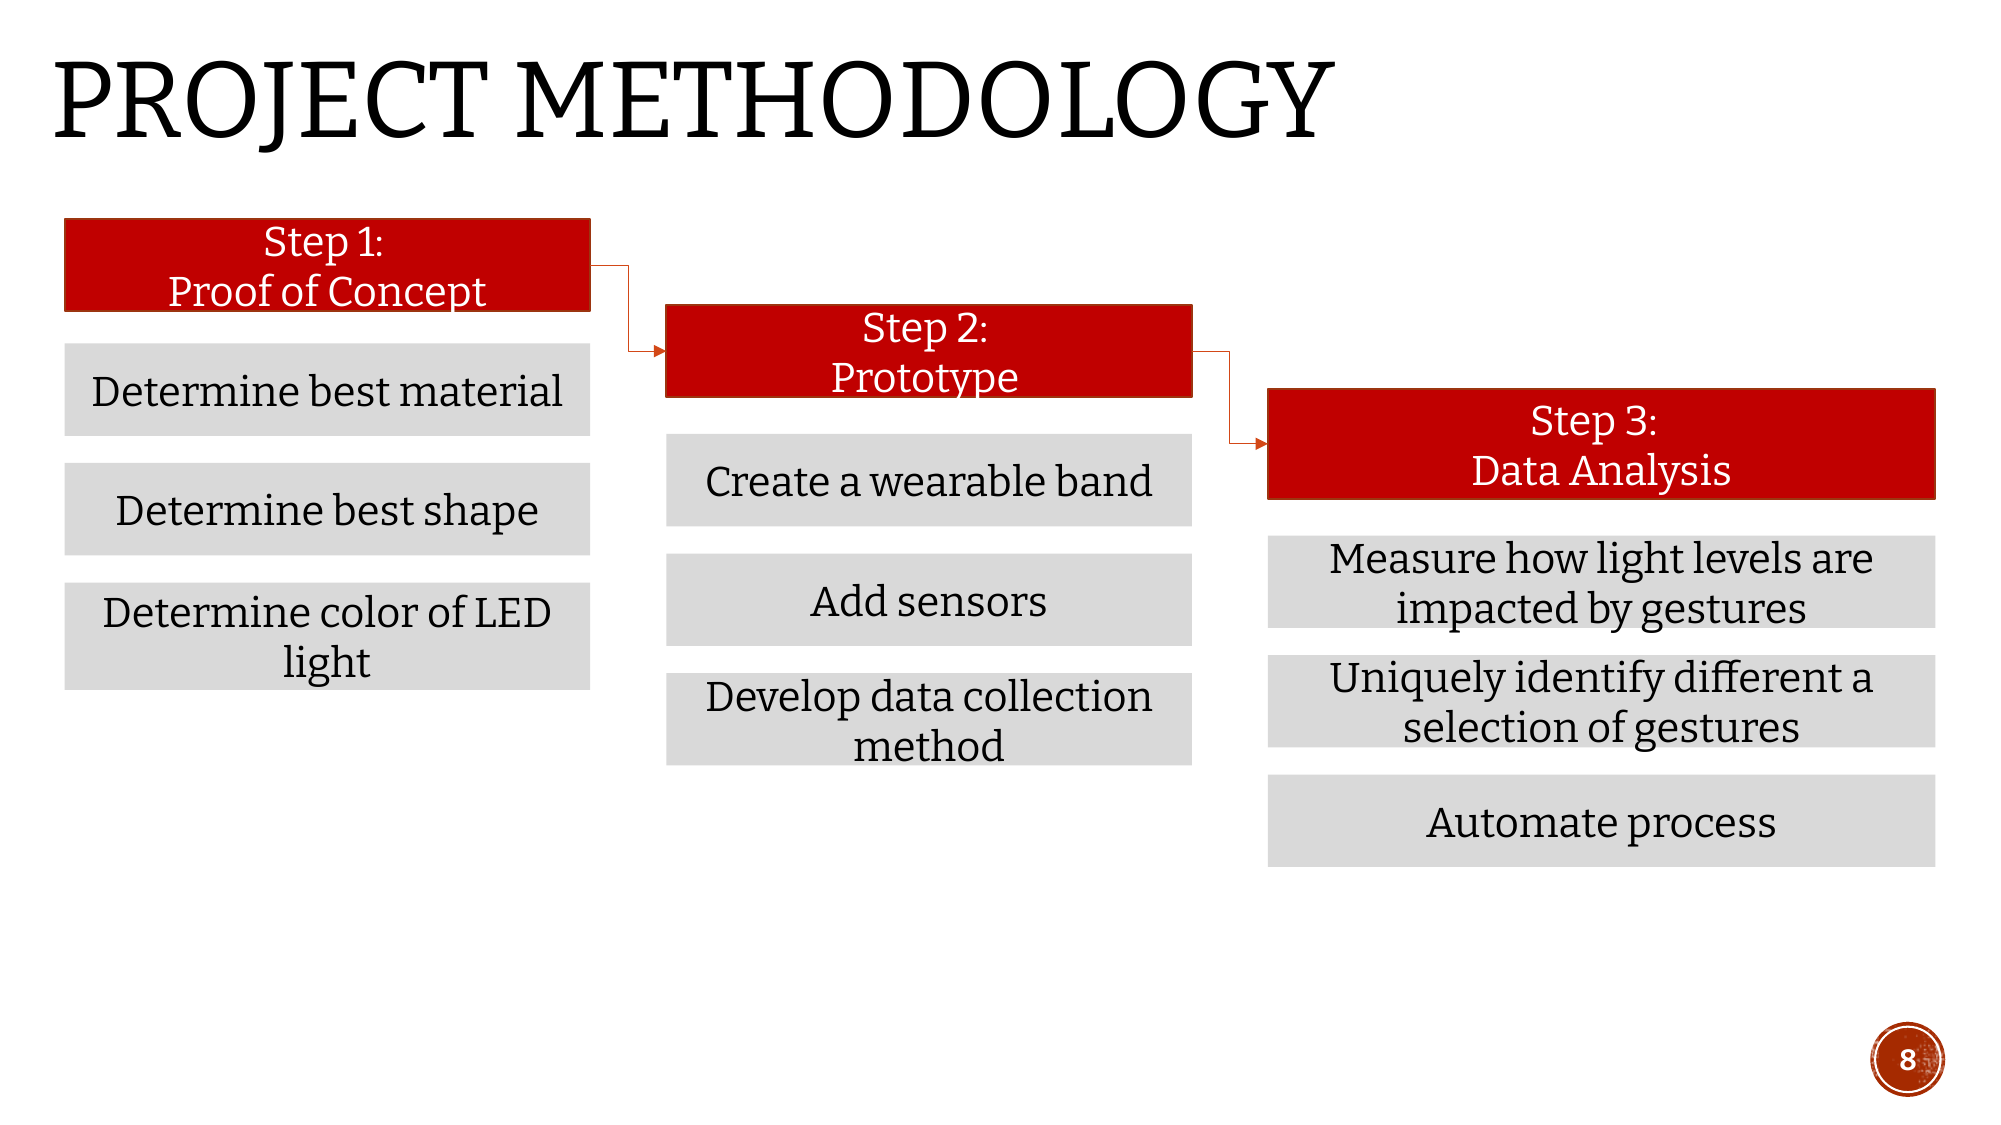

# PROJECT METHODOLOGY
Step 1:
Proof of Concept
Step 2:
Prototype
Determine best material
Step 3:
Data Analysis
Create a wearable band
Determine best shape
Measure how light levels are impacted by gestures
Add sensors
Determine color of LED light
Uniquely identify different a selection of gestures
Develop data collection method
Automate process
8